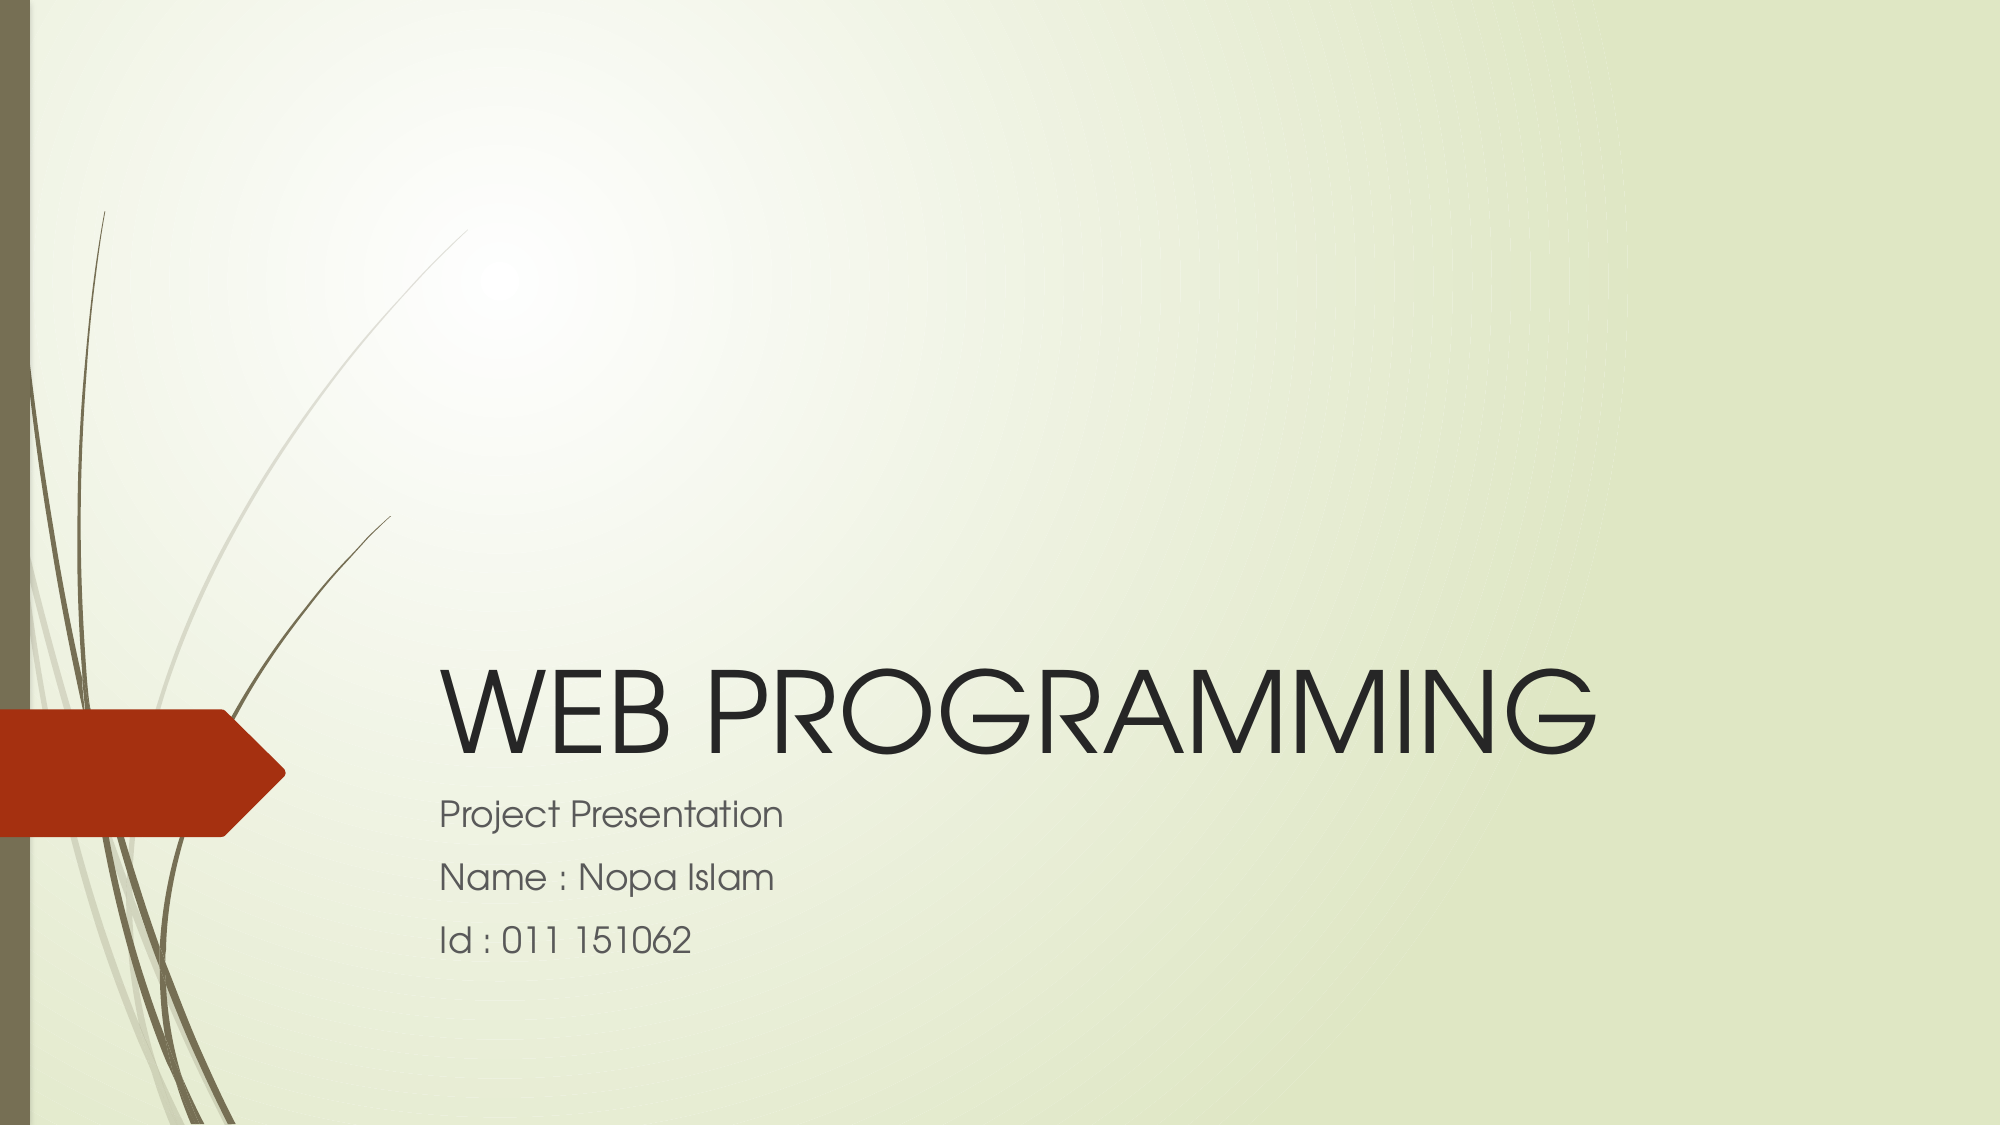

# WEB PROGRAMMING
Project Presentation
Name : Nopa Islam
Id : 011 151062